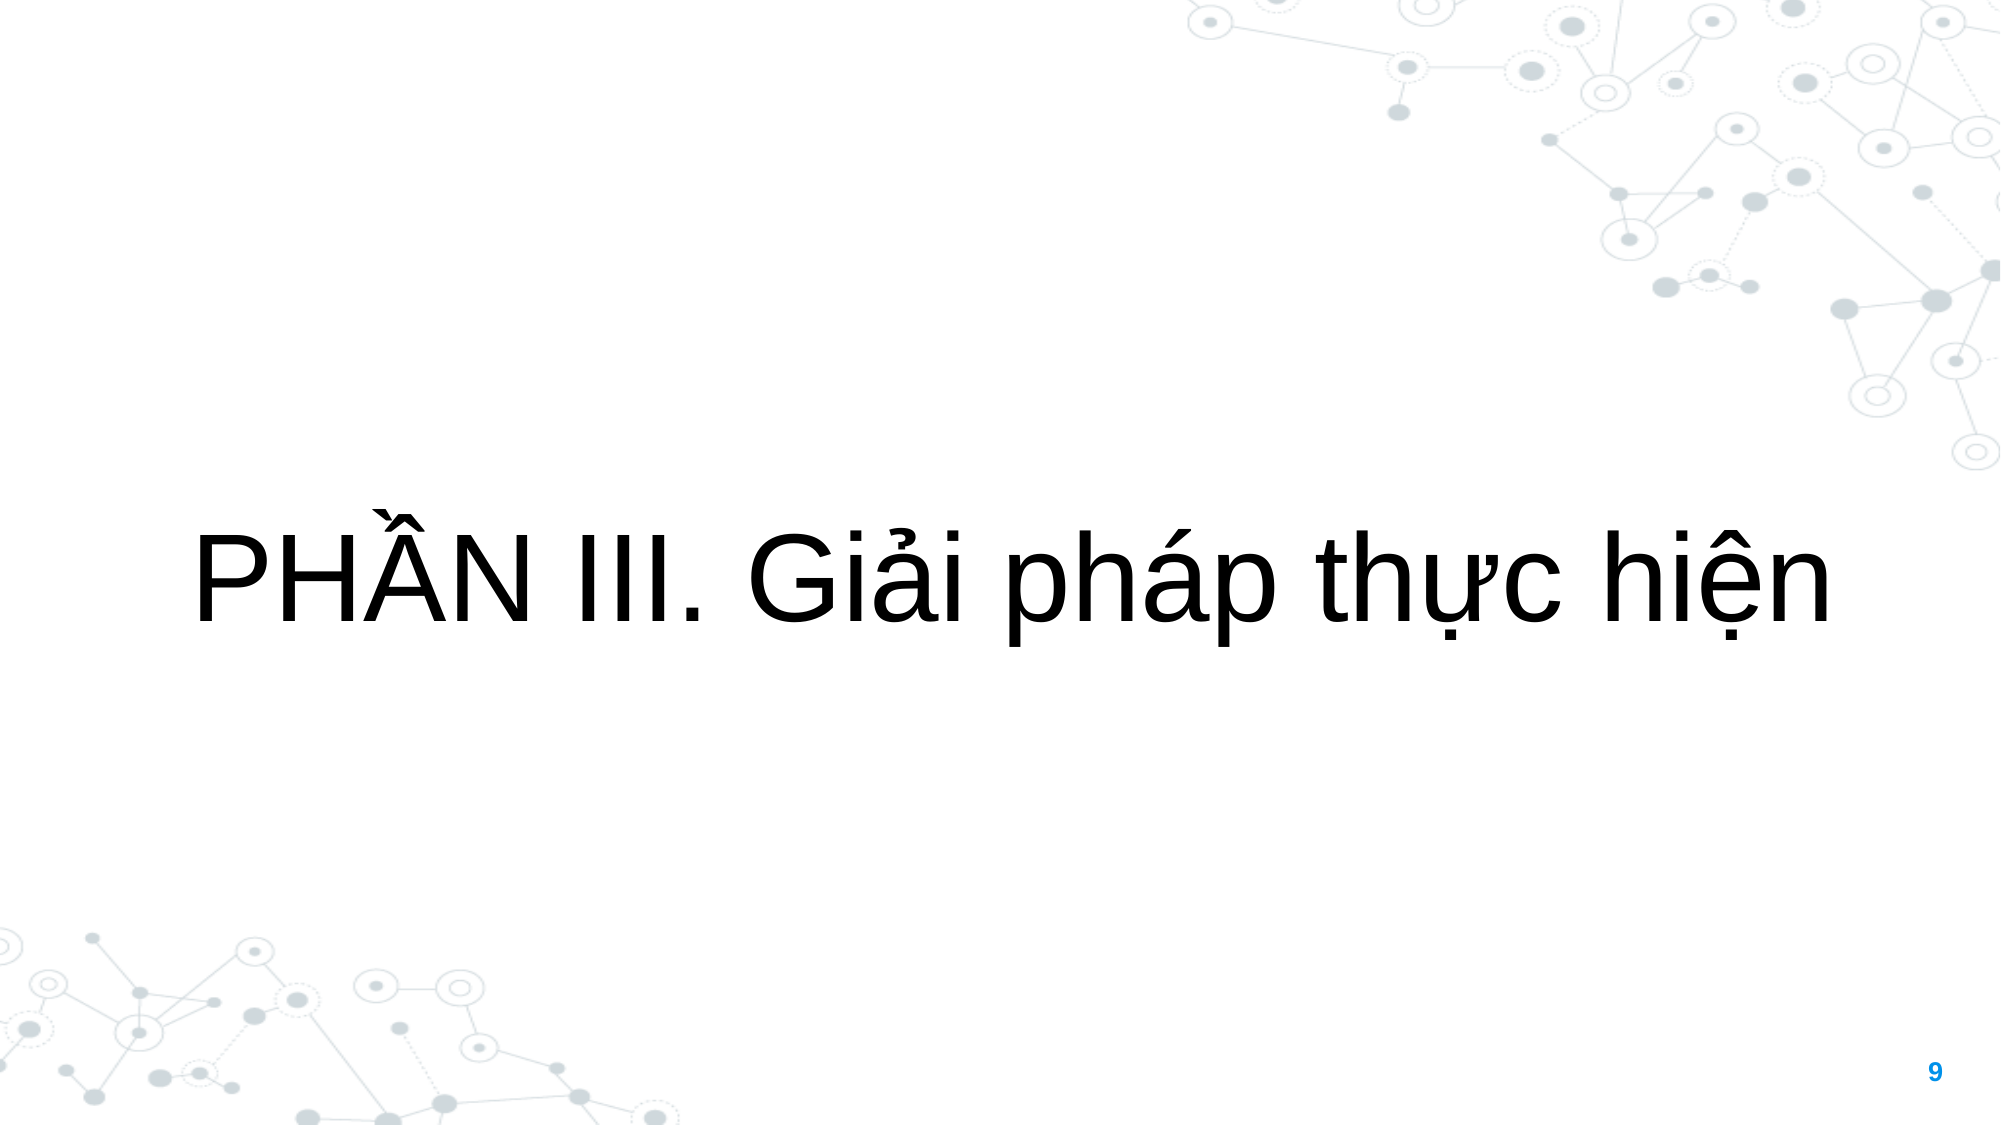

PHẦN III. Giải pháp thực hiện
9